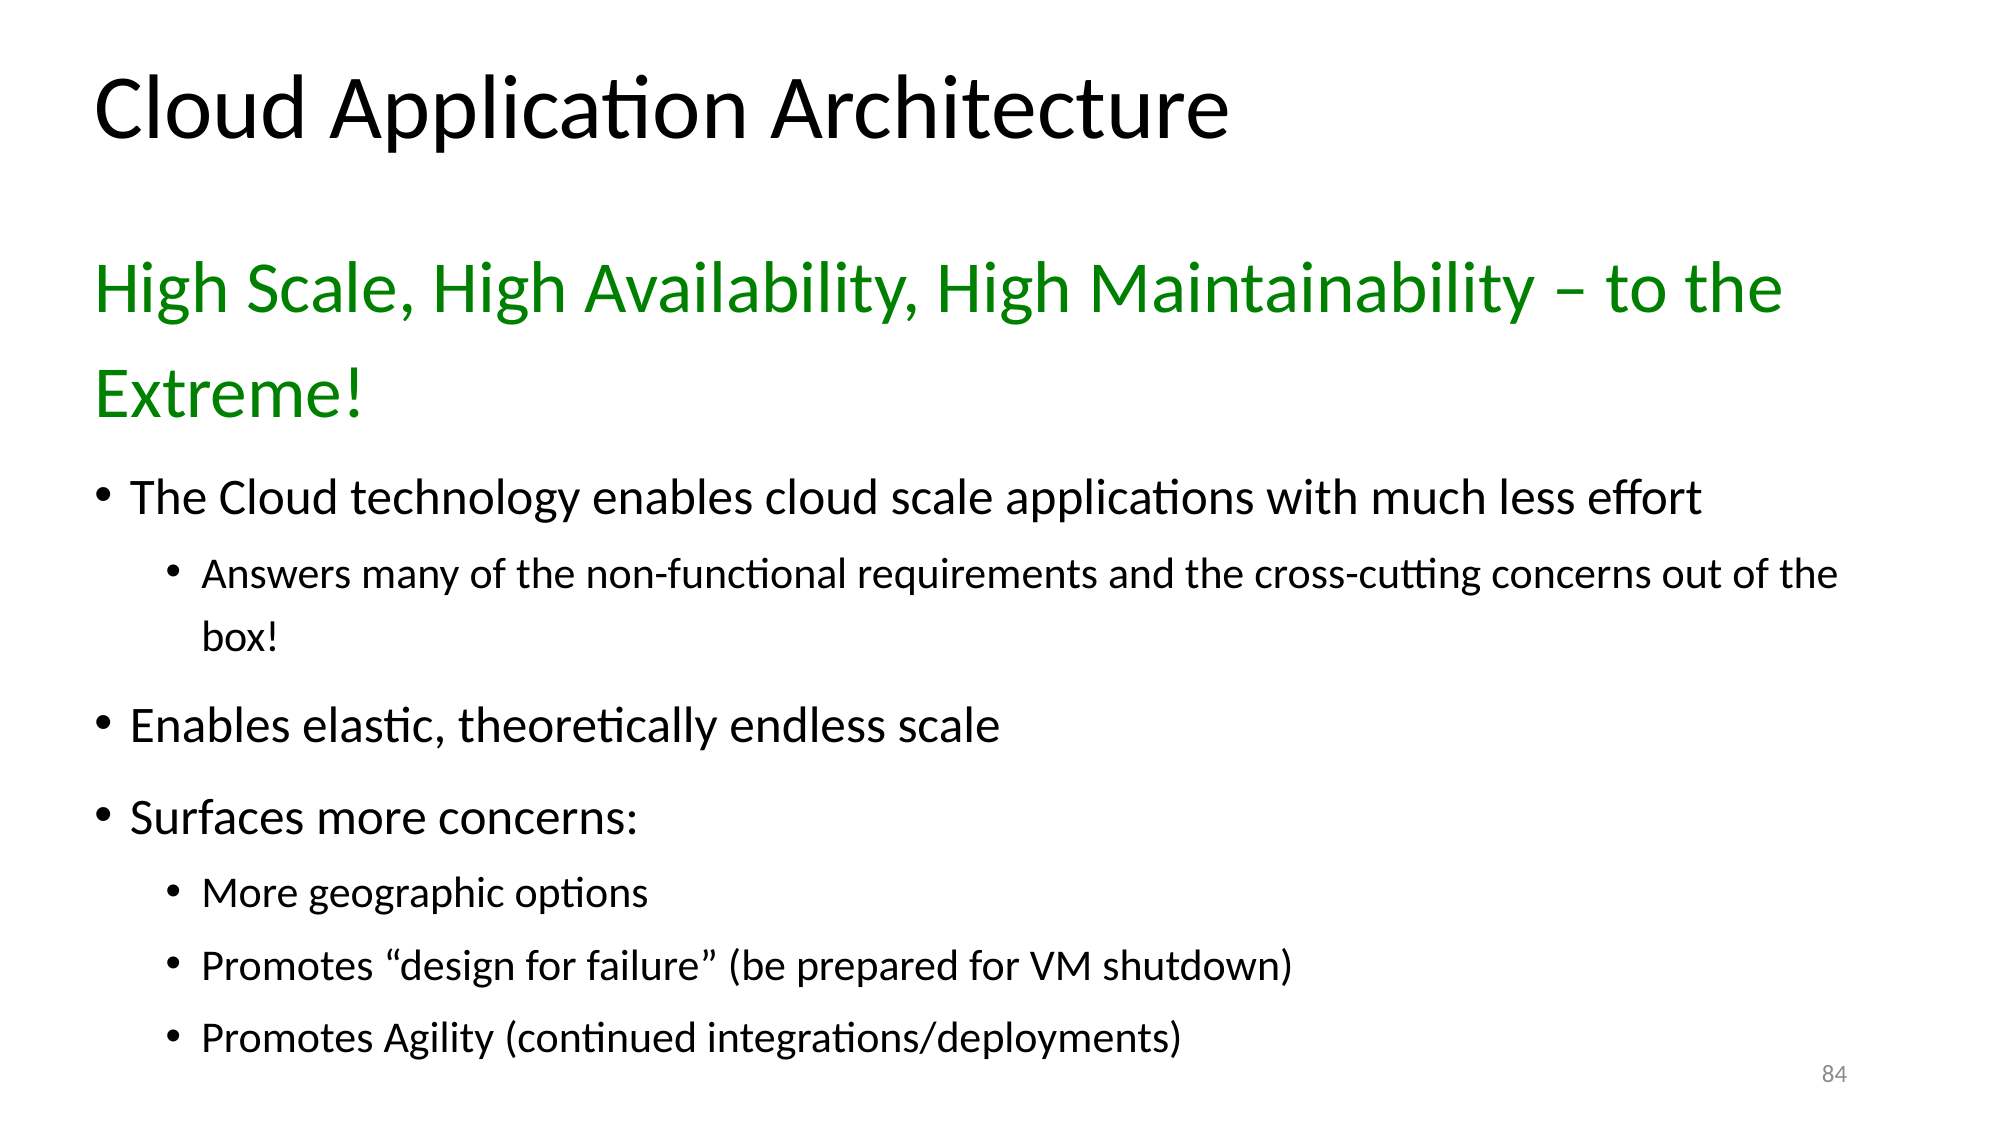

# Cloud Application Architecture
High Scale, High Availability, High Maintainability – to the Extreme!
The Cloud technology enables cloud scale applications with much less effort
Answers many of the non-functional requirements and the cross-cutting concerns out of the box!
Enables elastic, theoretically endless scale
Surfaces more concerns:
More geographic options
Promotes “design for failure” (be prepared for VM shutdown)
Promotes Agility (continued integrations/deployments)
84